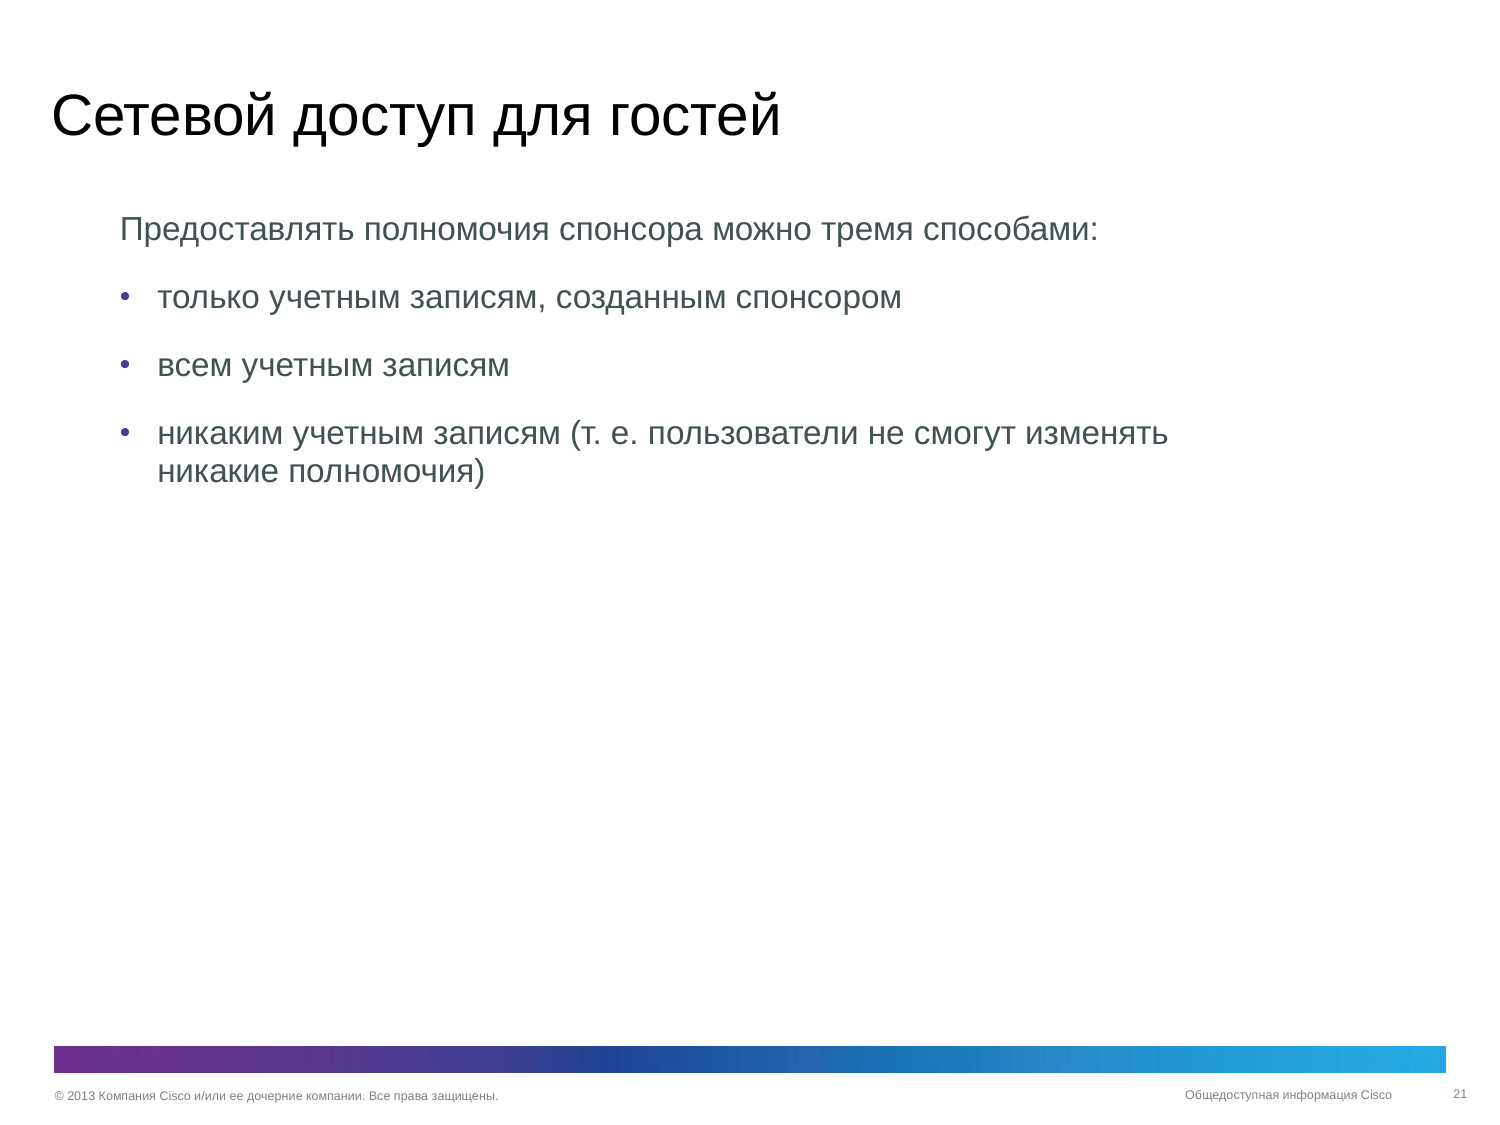

# Сетевой доступ для гостей
Предоставлять полномочия спонсора можно тремя способами:
только учетным записям, созданным спонсором
всем учетным записям
никаким учетным записям (т. е. пользователи не смогут изменять
никакие полномочия)